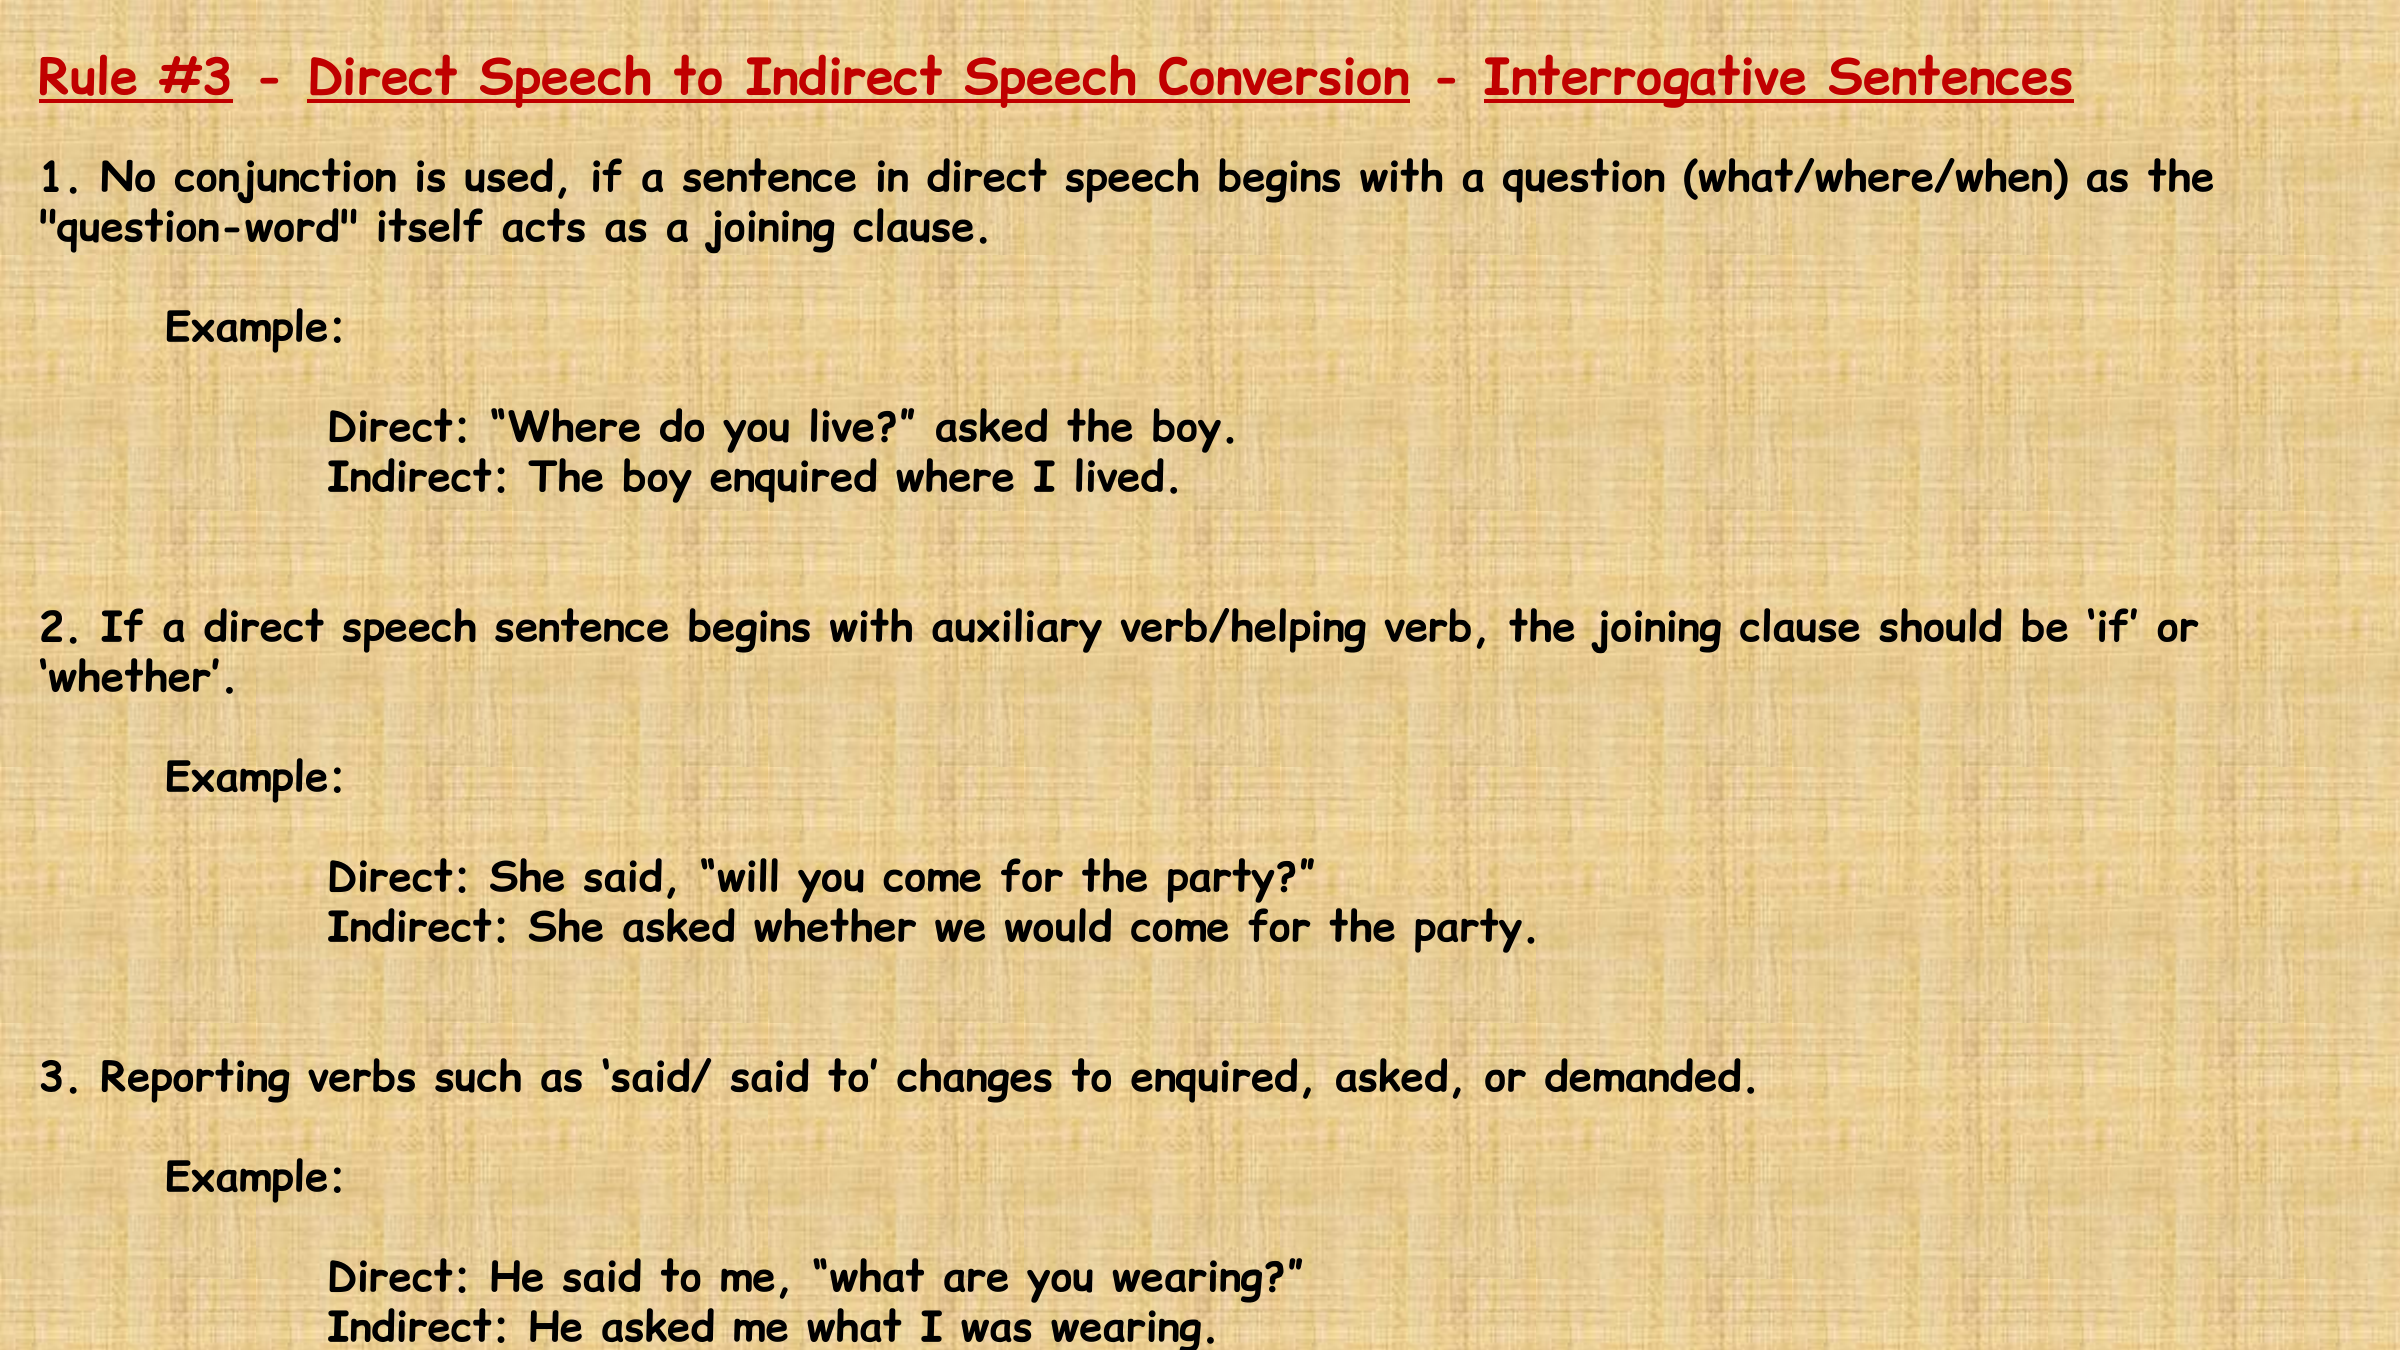

Rule #3 - Direct Speech to Indirect Speech Conversion - Interrogative Sentences

1. No conjunction is used, if a sentence in direct speech begins with a question (what/where/when) as the "question-word" itself acts as a joining clause.

       Example:

                Direct: “Where do you live?” asked the boy.
                Indirect: The boy enquired where I lived.

2. If a direct speech sentence begins with auxiliary verb/helping verb, the joining clause should be ‘if’ or ‘whether’.

       Example:

                Direct: She said, “will you come for the party?”
                Indirect: She asked whether we would come for the party.

3. Reporting verbs such as ‘said/ said to’ changes to enquired, asked, or demanded.

       Example:

                Direct: He said to me, “what are you wearing?”
                Indirect: He asked me what I was wearing.